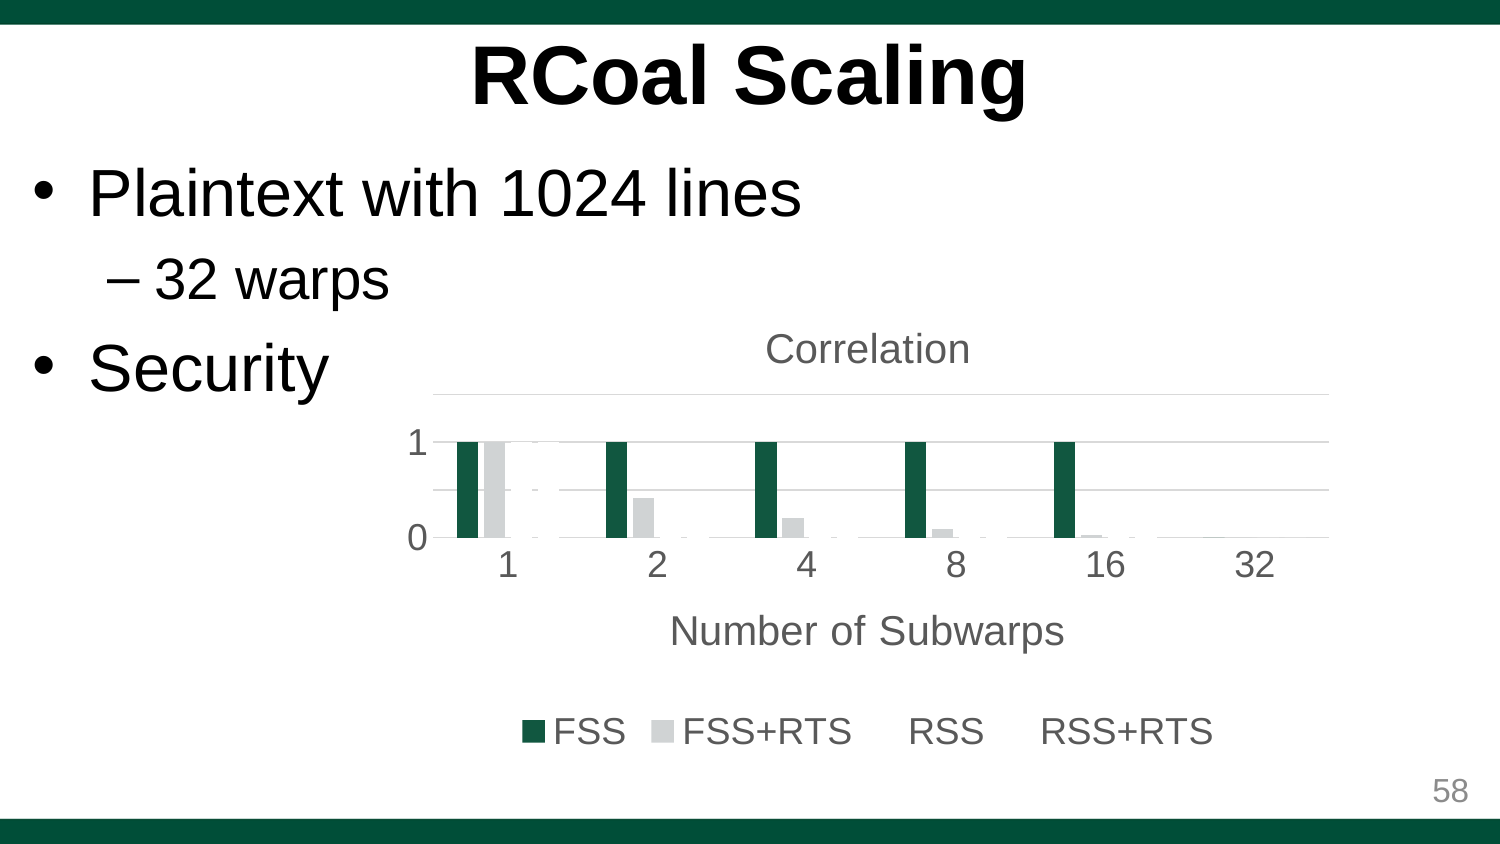

# RCoal Scaling
Plaintext with 1024 lines
32 warps
Security

### Chart: Correlation

| Category | FSS | FSS+RTS | RSS | RSS+RTS |
|---|---|---|---|---|
| 1 | 1.0 | 1.0 | 1.0 | 1.0 |
| 2 | 1.0 | 0.417886548274872 | 0.0293395847981057 | 0.00558956886765172 |
| 4 | 1.0 | 0.204964942356138 | 0.00400242236568843 | 0.0145462897870992 |
| 8 | 1.0 | 0.08609729657133 | 0.024517274815038 | 0.00125528720070163 |
| 16 | 1.0 | 0.0246805233562058 | 0.0330018505285339 | 0.0131159179112026 |
| 32 | 0.0 | 0.0 | 0.0 | 0.0 |
58